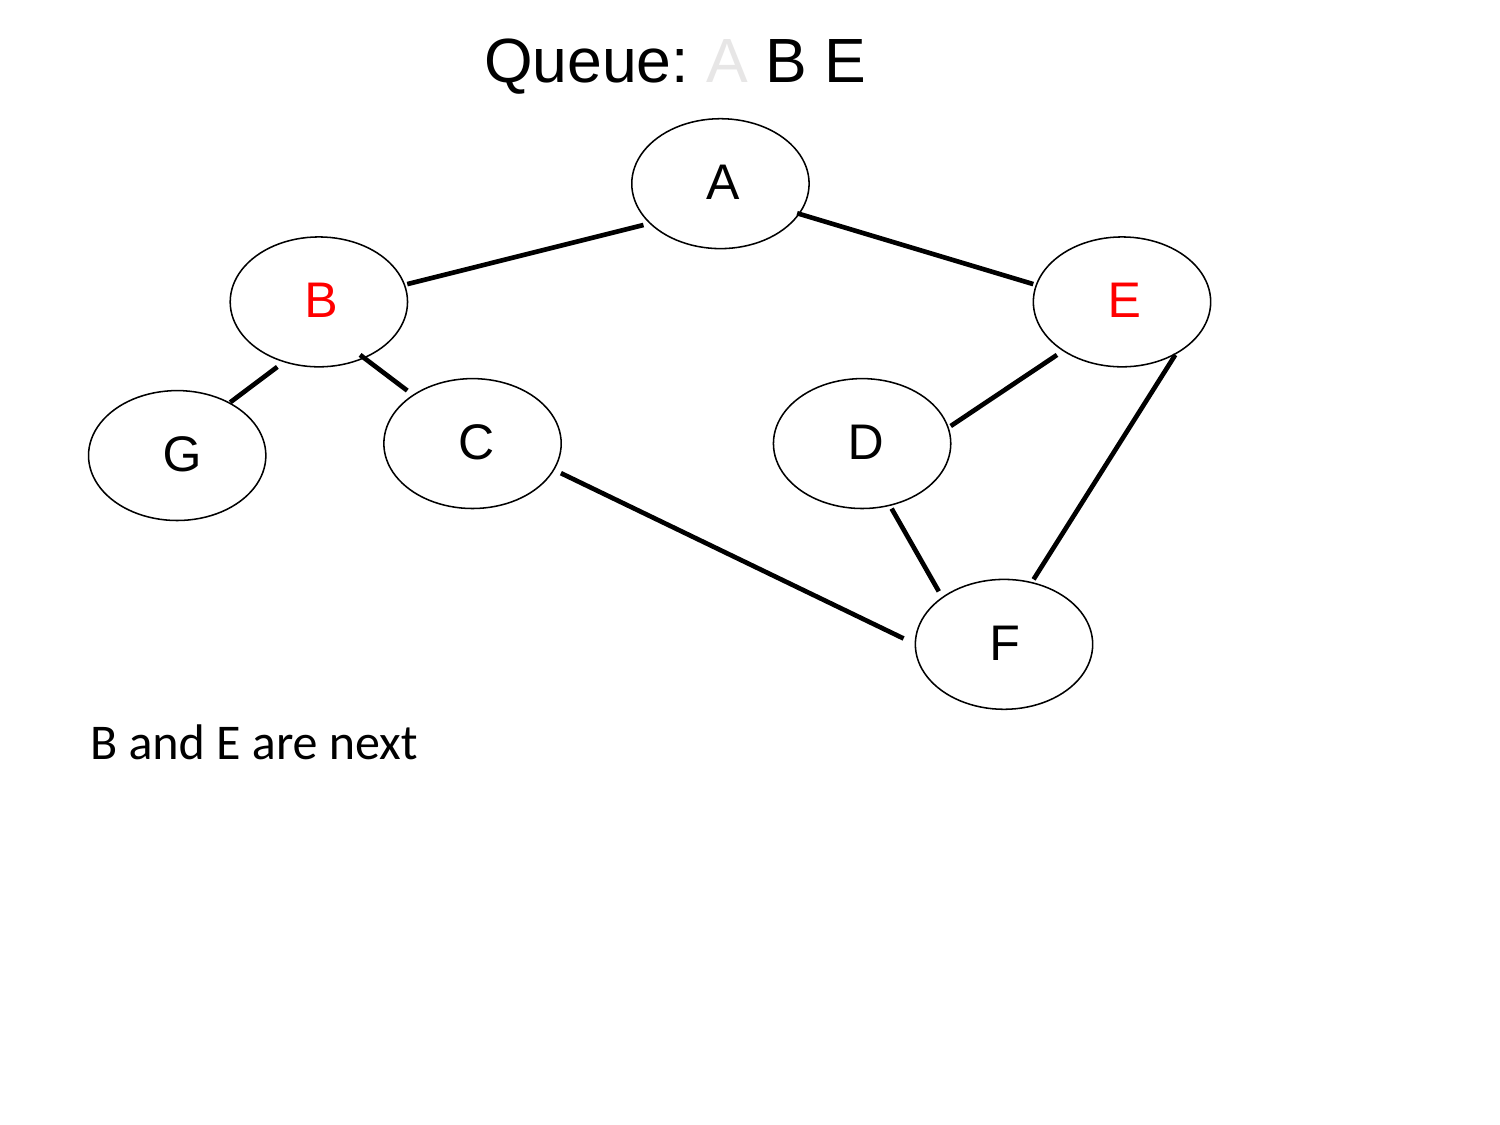

Queue: A B E

A

B

E

C

D

G

F
B and E are next